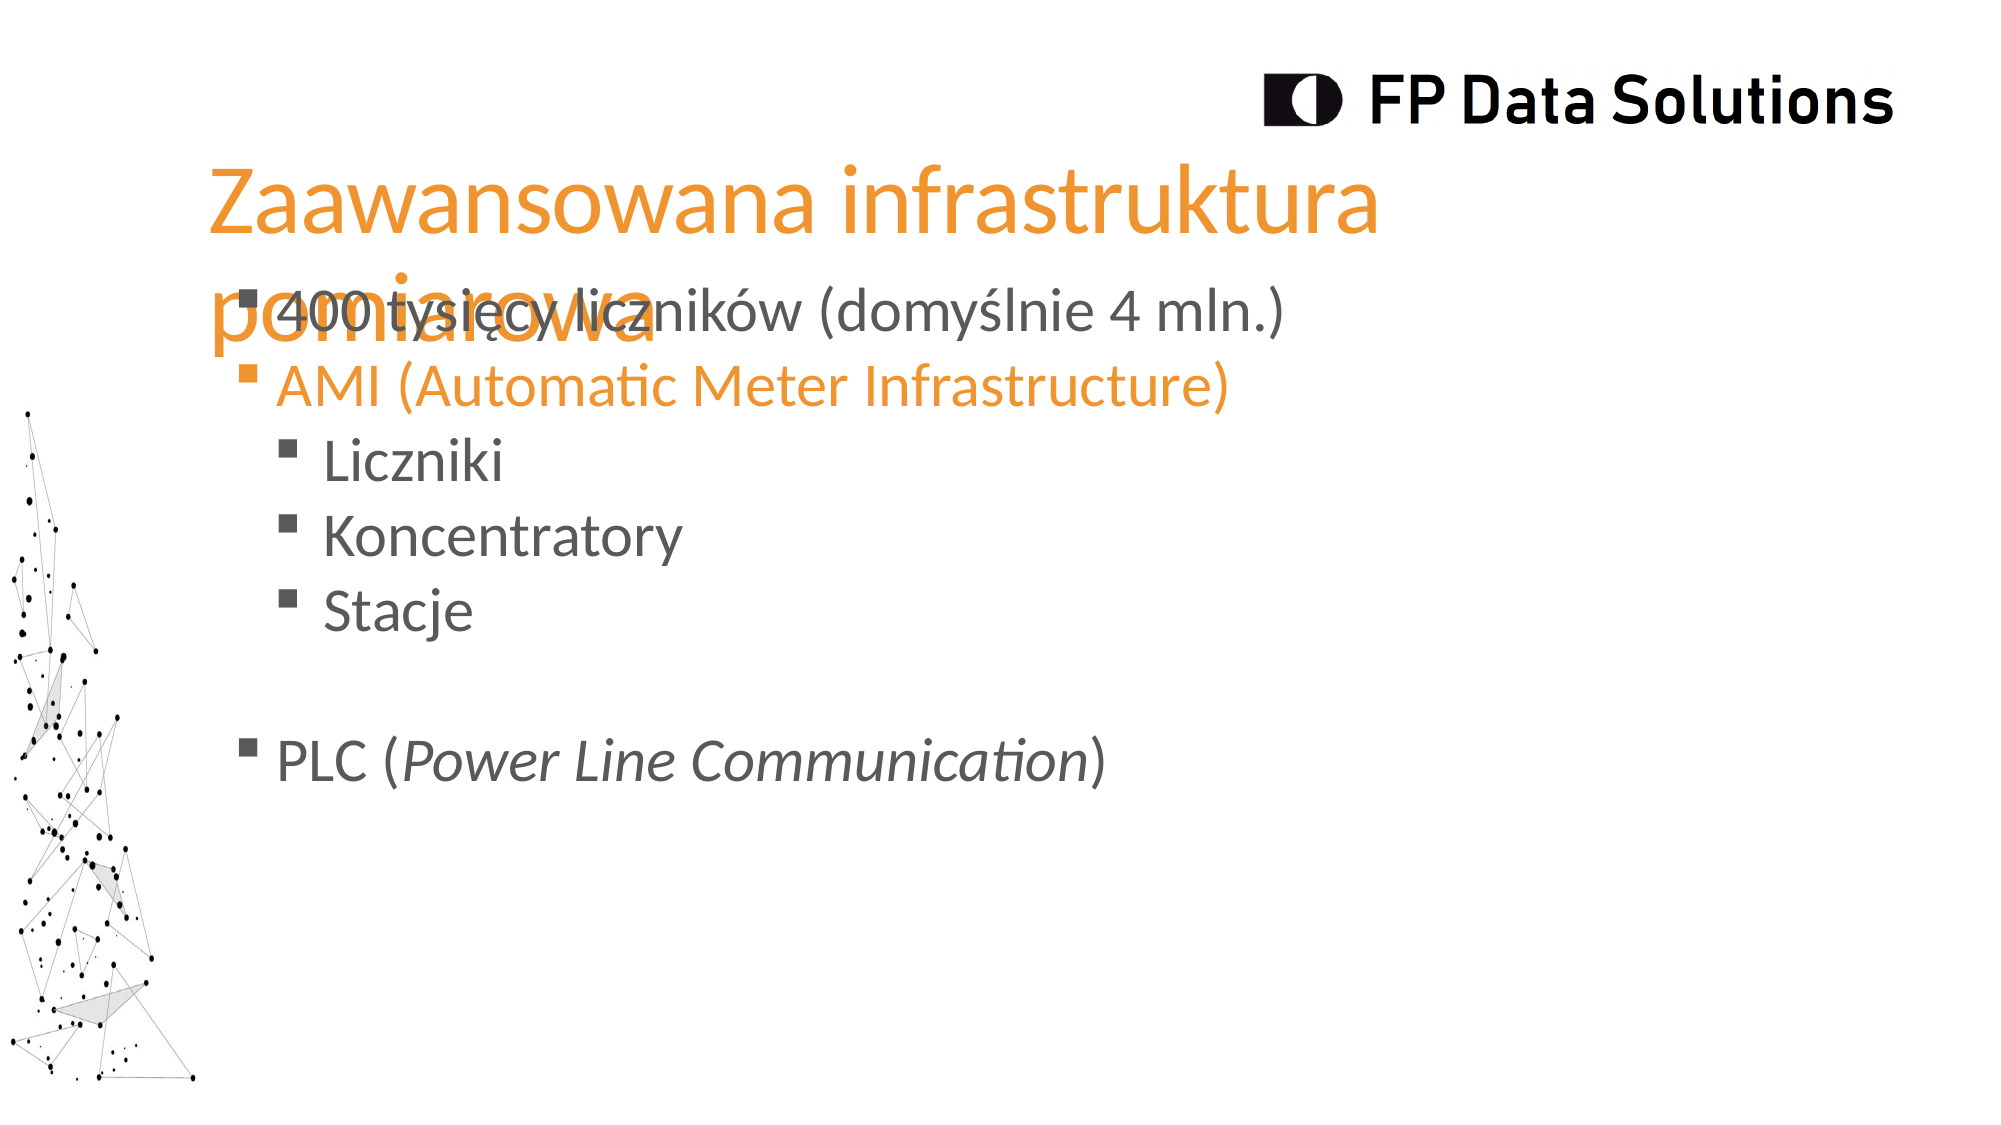

Zaawansowana infrastruktura pomiarowa
 400 tysięcy liczników (domyślnie 4 mln.)
 AMI (Automatic Meter Infrastructure)
 Liczniki
 Koncentratory
 Stacje

 PLC (Power Line Communication)